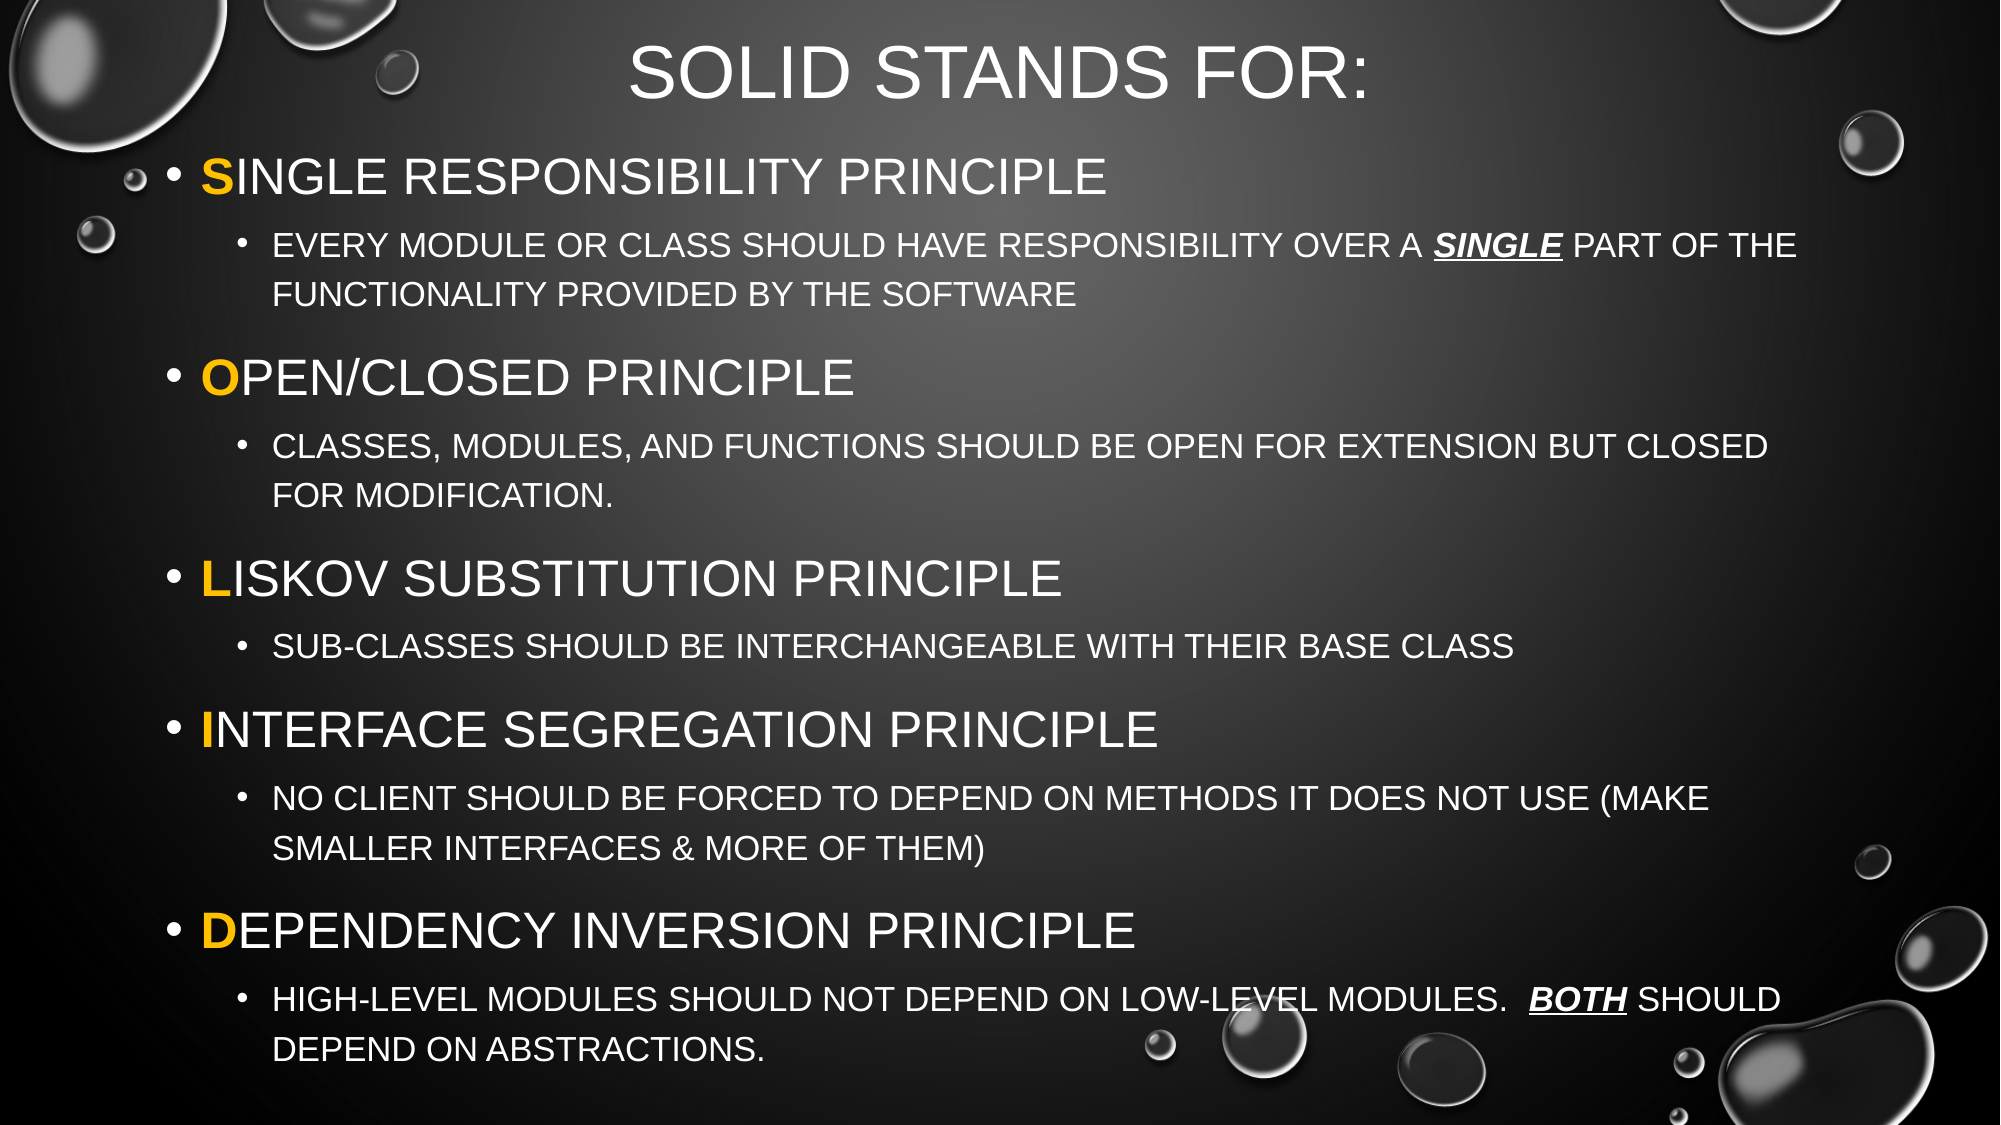

# SOLID Stands For:
Single Responsibility Principle
every module or class should have responsibility over a single part of the functionality provided by the software
Open/Closed Principle
Classes, Modules, and functions should be open for extension but closed for modification.
Liskov Substitution Principle
Sub-classes should be interchangeable with Their base class
Interface segregation principle
No client should be forced to depend on methods it does not use (Make Smaller Interfaces & more of them)
Dependency Inversion Principle
High-Level modules should not depend on low-level modules.  BOTH should depend on abstractions.